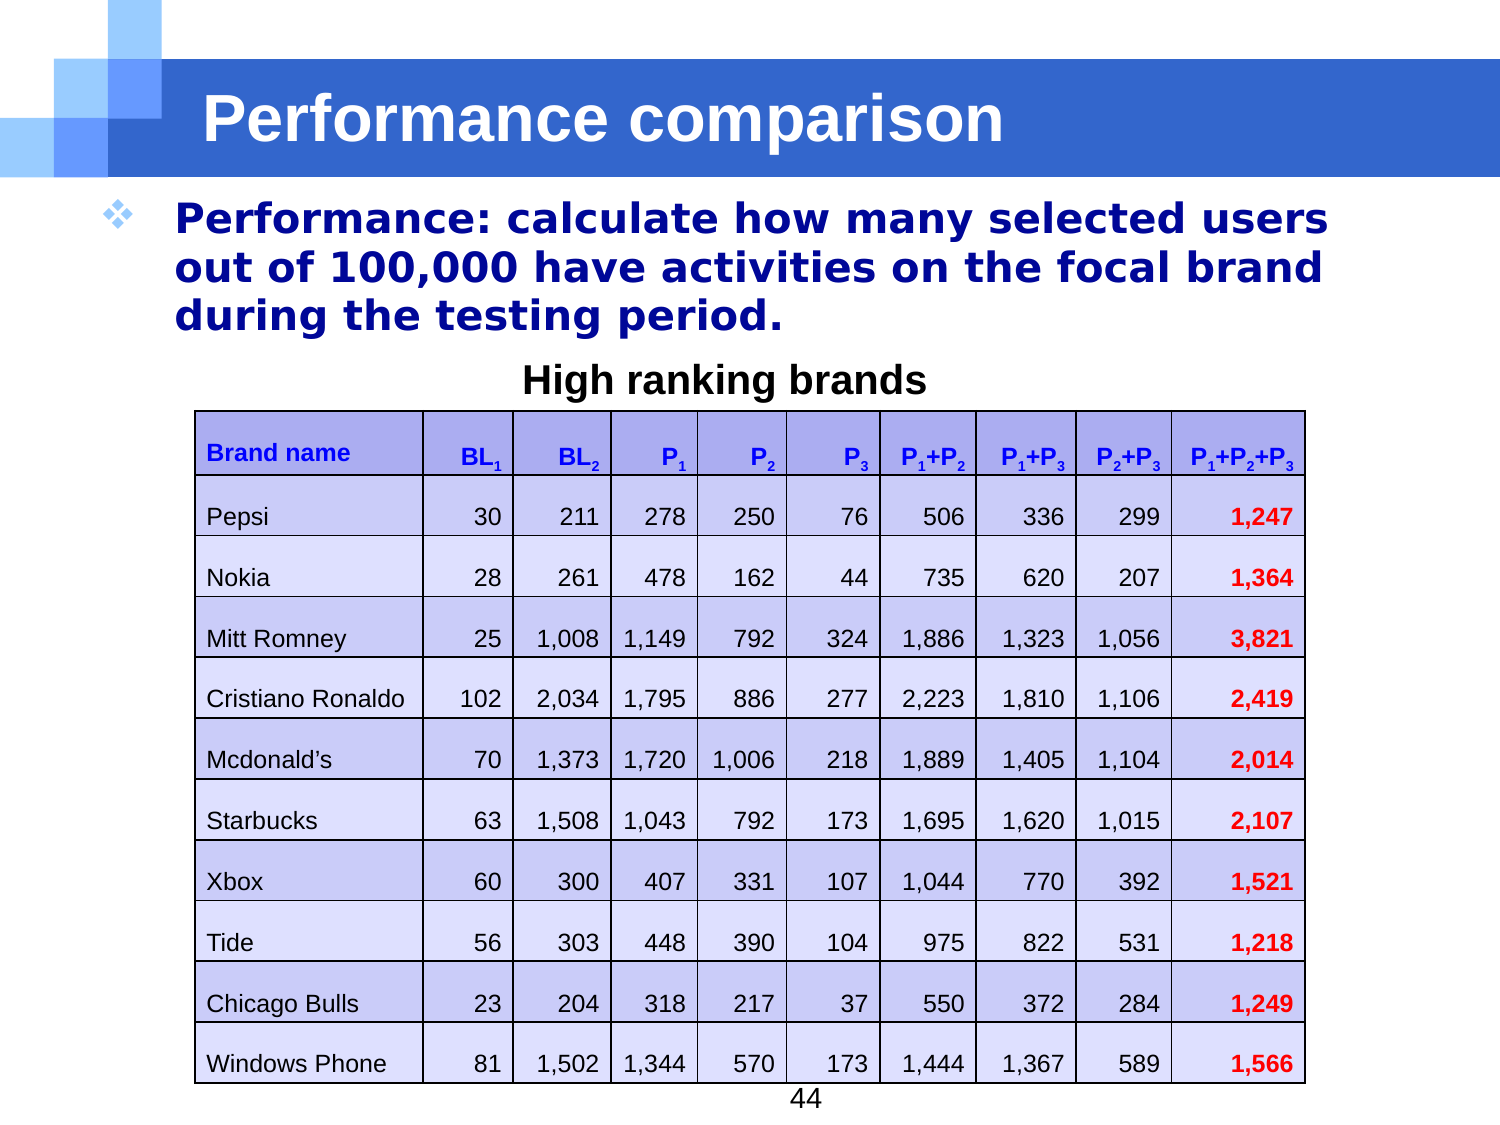

# Performance comparison
Performance: calculate how many selected users out of 100,000 have activities on the focal brand during the testing period.

High ranking brands
| Brand name | BL1 | BL2 | P1 | P2 | P3 | P1+P2 | P1+P3 | P2+P3 | P1+P2+P3 |
| --- | --- | --- | --- | --- | --- | --- | --- | --- | --- |
| Pepsi | 30 | 211 | 278 | 250 | 76 | 506 | 336 | 299 | 1,247 |
| Nokia | 28 | 261 | 478 | 162 | 44 | 735 | 620 | 207 | 1,364 |
| Mitt Romney | 25 | 1,008 | 1,149 | 792 | 324 | 1,886 | 1,323 | 1,056 | 3,821 |
| Cristiano Ronaldo | 102 | 2,034 | 1,795 | 886 | 277 | 2,223 | 1,810 | 1,106 | 2,419 |
| Mcdonald’s | 70 | 1,373 | 1,720 | 1,006 | 218 | 1,889 | 1,405 | 1,104 | 2,014 |
| Starbucks | 63 | 1,508 | 1,043 | 792 | 173 | 1,695 | 1,620 | 1,015 | 2,107 |
| Xbox | 60 | 300 | 407 | 331 | 107 | 1,044 | 770 | 392 | 1,521 |
| Tide | 56 | 303 | 448 | 390 | 104 | 975 | 822 | 531 | 1,218 |
| Chicago Bulls | 23 | 204 | 318 | 217 | 37 | 550 | 372 | 284 | 1,249 |
| Windows Phone | 81 | 1,502 | 1,344 | 570 | 173 | 1,444 | 1,367 | 589 | 1,566 |
44